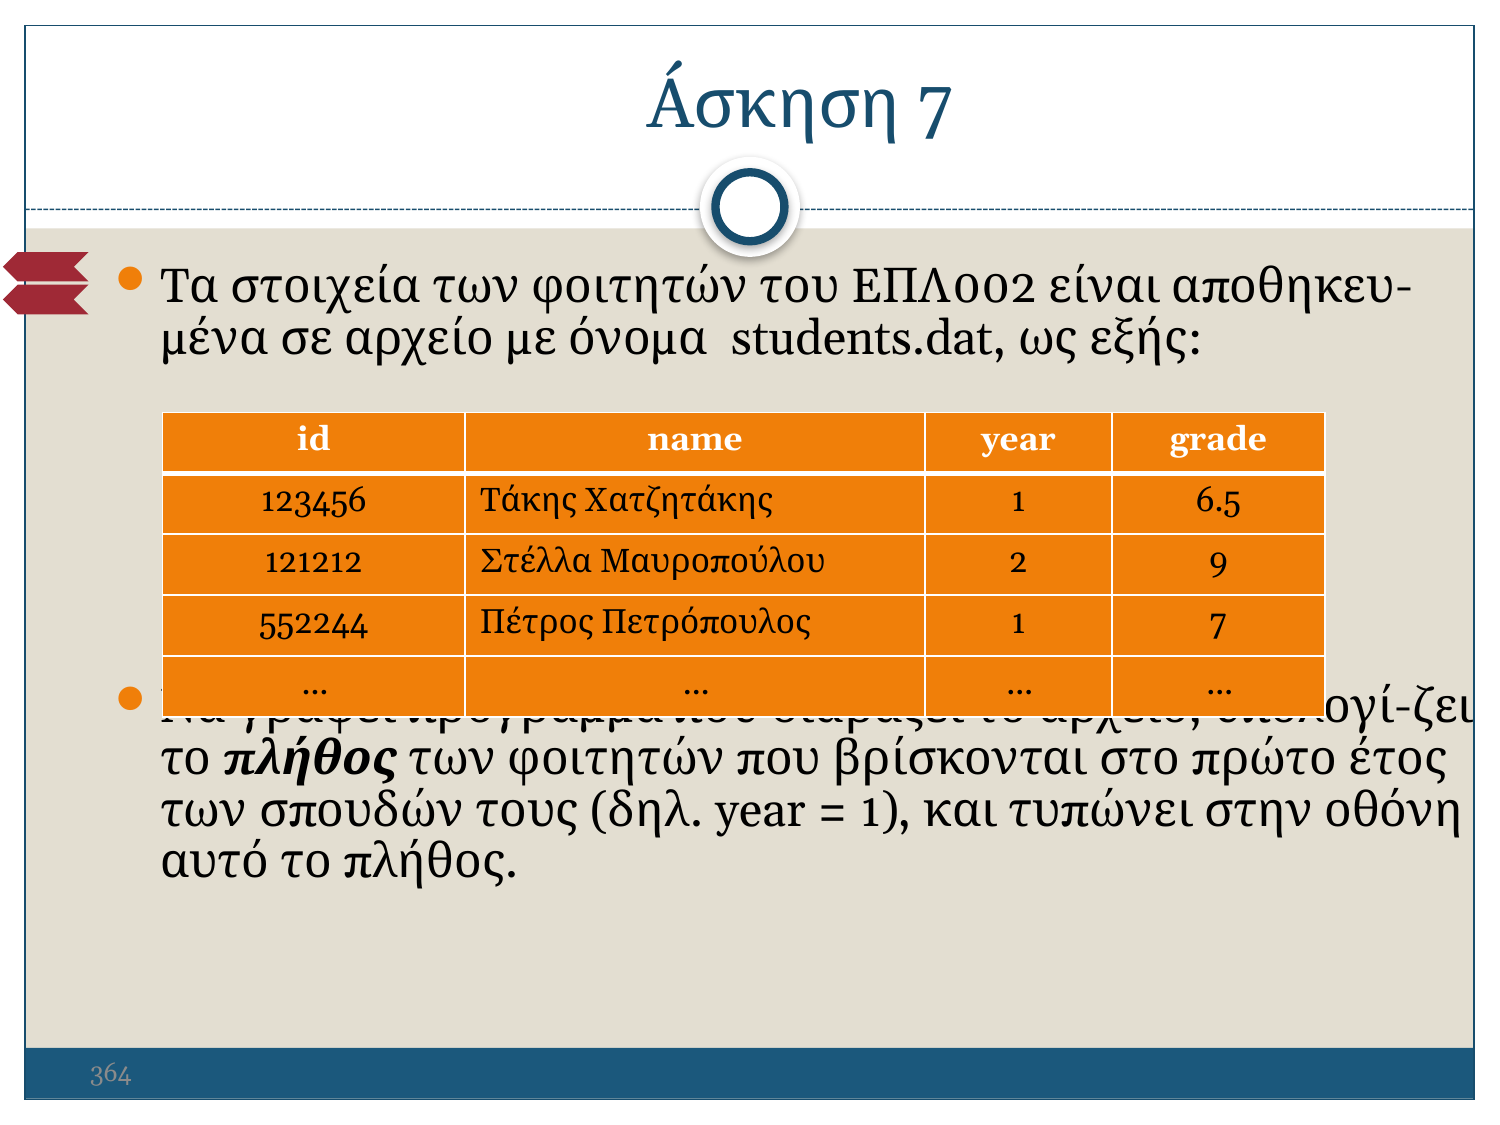

Άσκηση 7

Τα στοιχεία των φοιτητών του ΕΠΛ002 είναι αποθηκευ-μένα σε αρχείο με όνομα  students.dat, ως εξής:

Να γραφεί πρόγραμμα που διαβάζει το αρχείο, υπολογί-ζει το πλήθος των φοιτητών που βρίσκονται στο πρώτο έτος των σπουδών τους (δηλ. year = 1), και τυπώνει στην οθόνη αυτό το πλήθος.

| id | name | year | grade |
| --- | --- | --- | --- |
| 123456 | Τάκης Χατζητάκης | 1 | 6.5 |
| 121212 | Στέλλα Μαυροπούλου | 2 | 9 |
| 552244 | Πέτρος Πετρόπουλος | 1 | 7 |
| … | … | … | … |
364